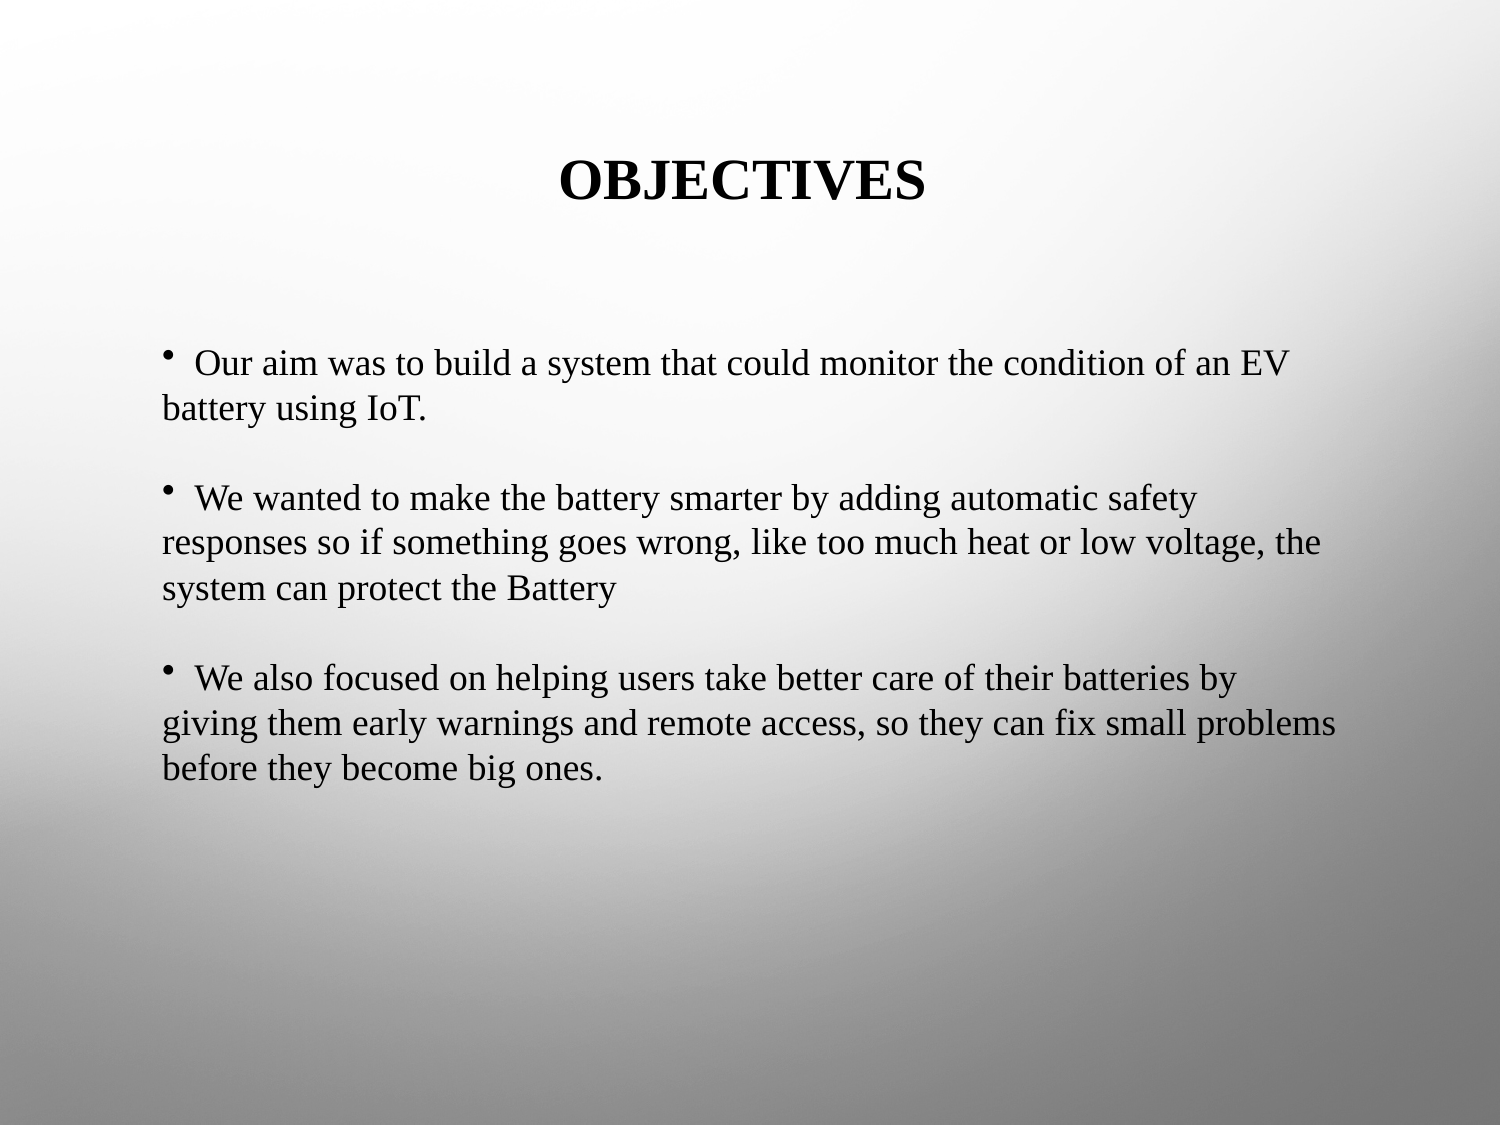

# OBJECTIVES
  Our aim was to build a system that could monitor the condition of an EV battery using IoT.

  We wanted to make the battery smarter by adding automatic safety responses so if something goes wrong, like too much heat or low voltage, the system can protect the Battery

  We also focused on helping users take better care of their batteries by giving them early warnings and remote access, so they can fix small problems before they become big ones.